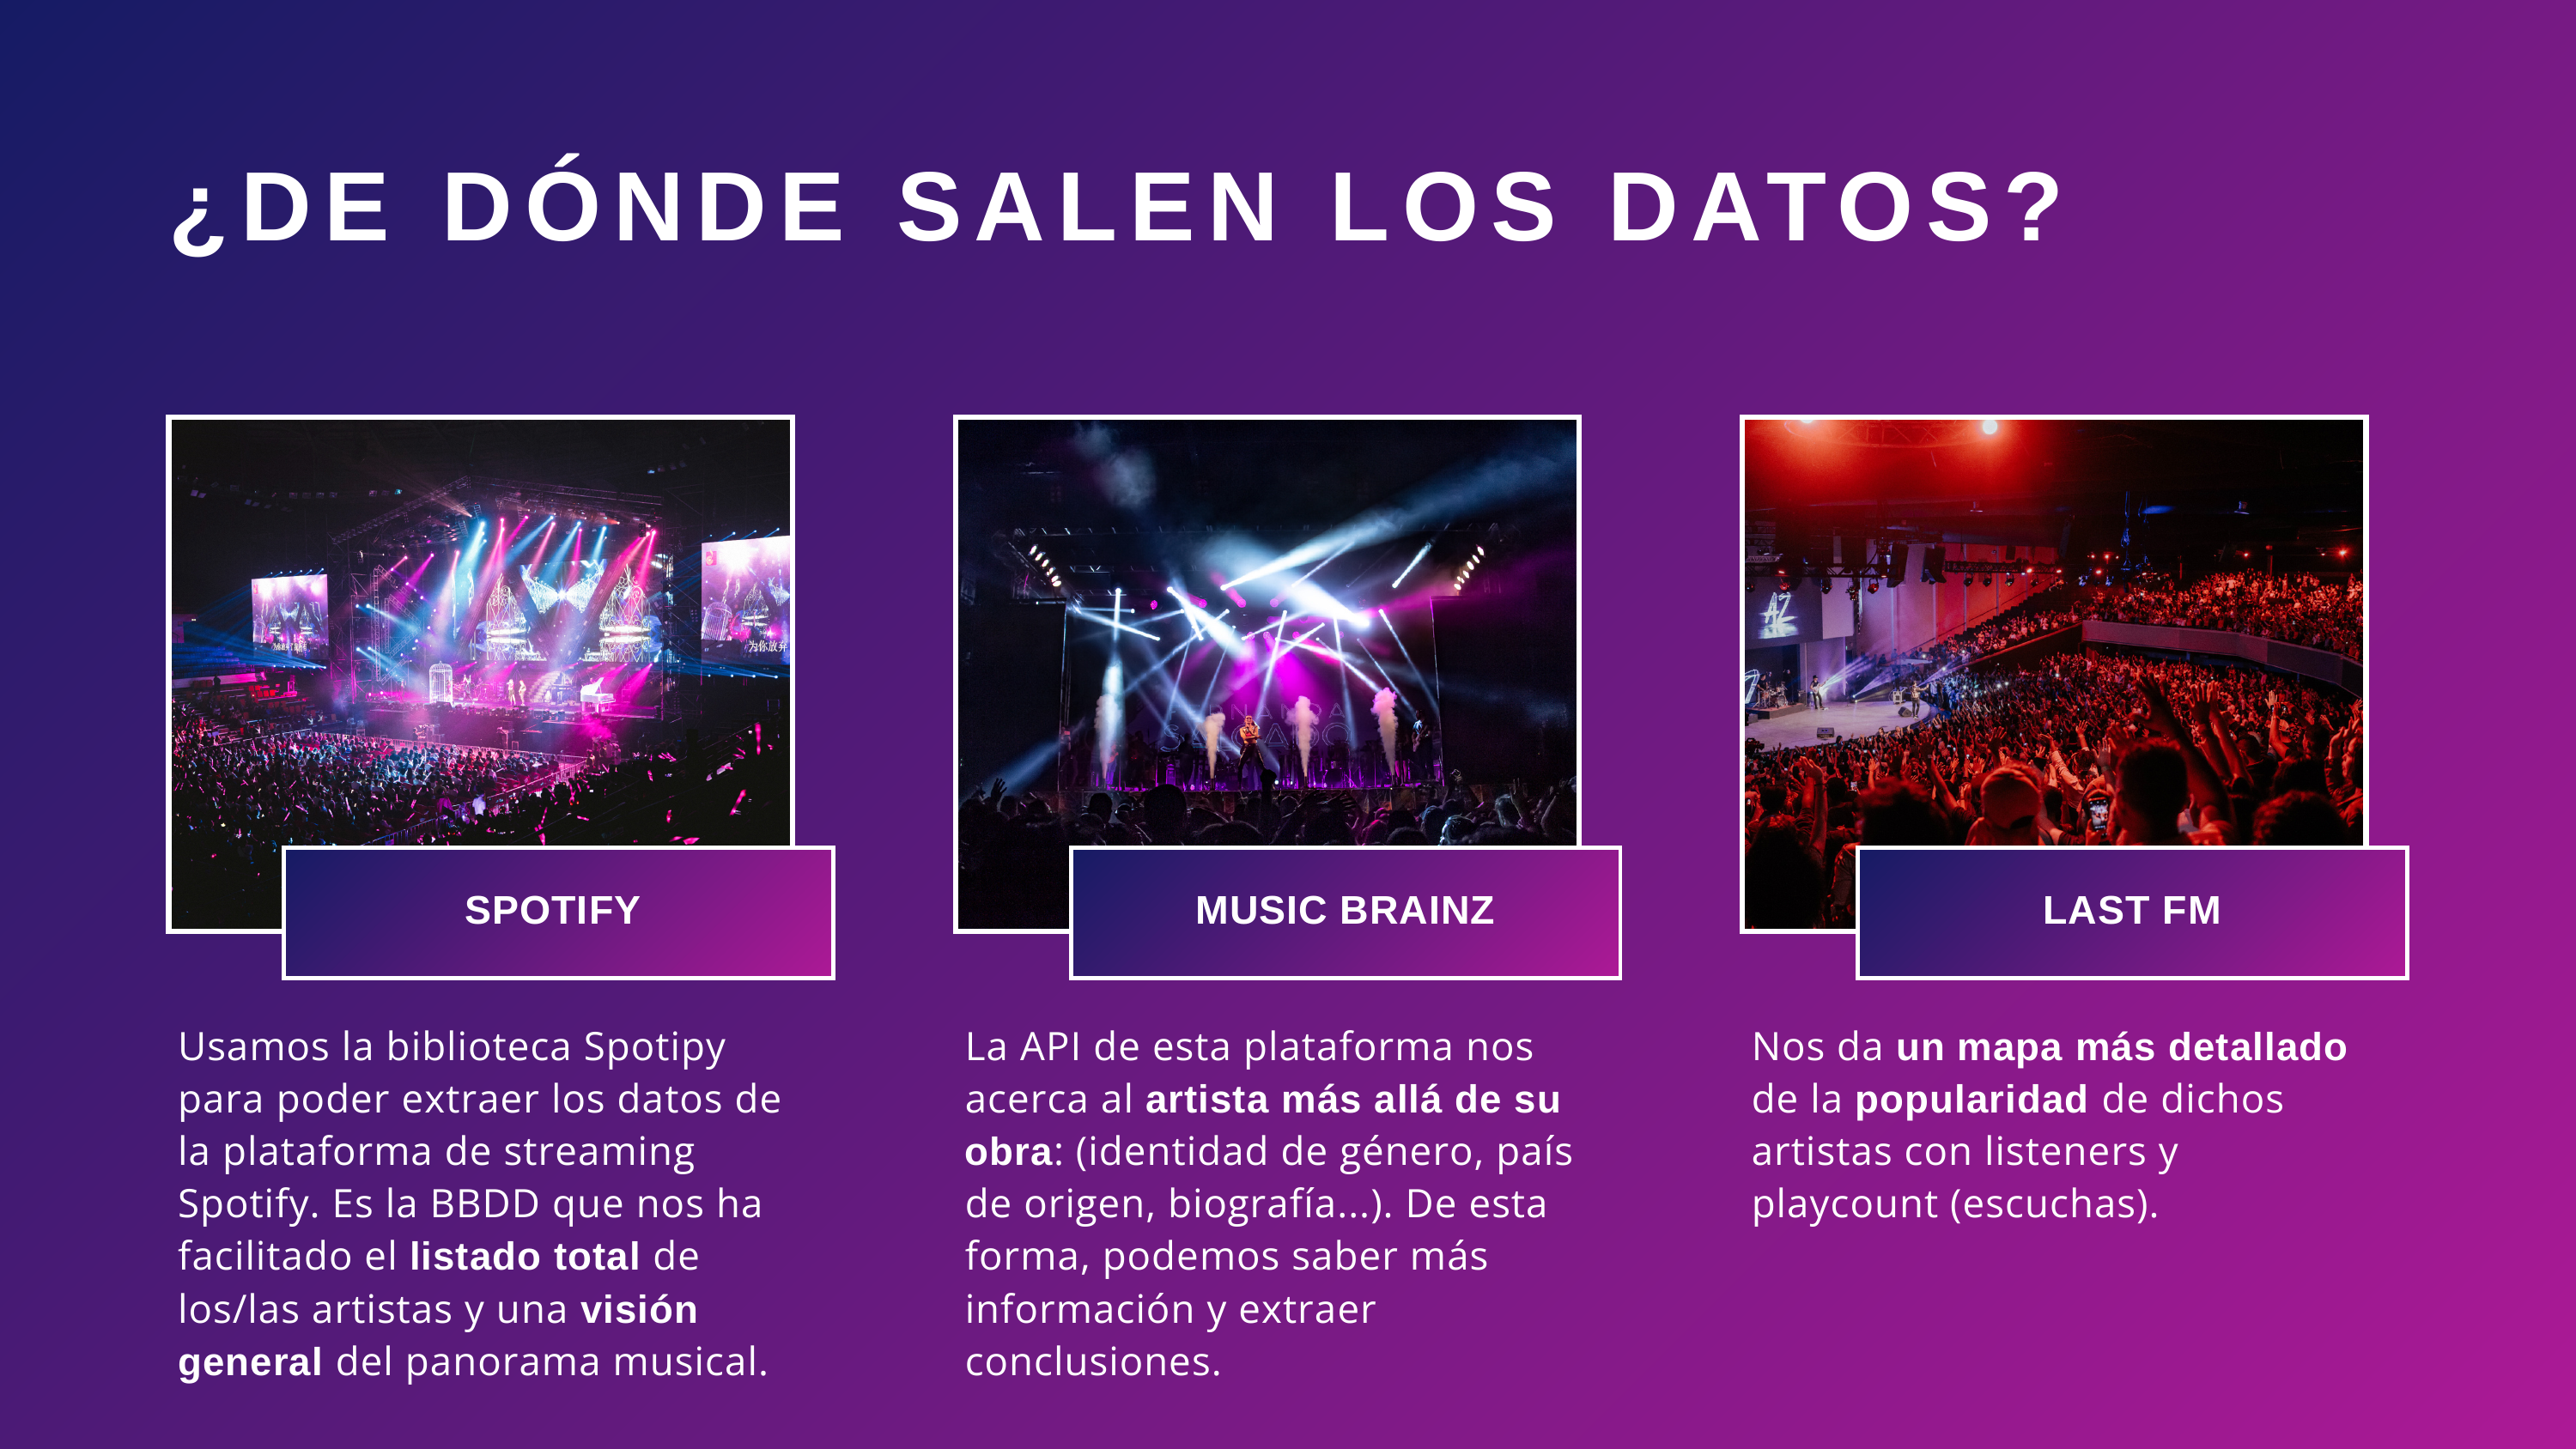

¿DE DÓNDE SALEN LOS DATOS?

SPOTIFY

MUSIC BRAINZ

LAST FM
Usamos la biblioteca Spotipy para poder extraer los datos de la plataforma de streaming Spotify. Es la BBDD que nos ha facilitado el listado total de los/las artistas y una visión general del panorama musical.
La API de esta plataforma nos acerca al artista más allá de su obra: (identidad de género, país de origen, biografía...). De esta forma, podemos saber más información y extraer conclusiones.
Nos da un mapa más detallado de la popularidad de dichos artistas con listeners y playcount (escuchas).